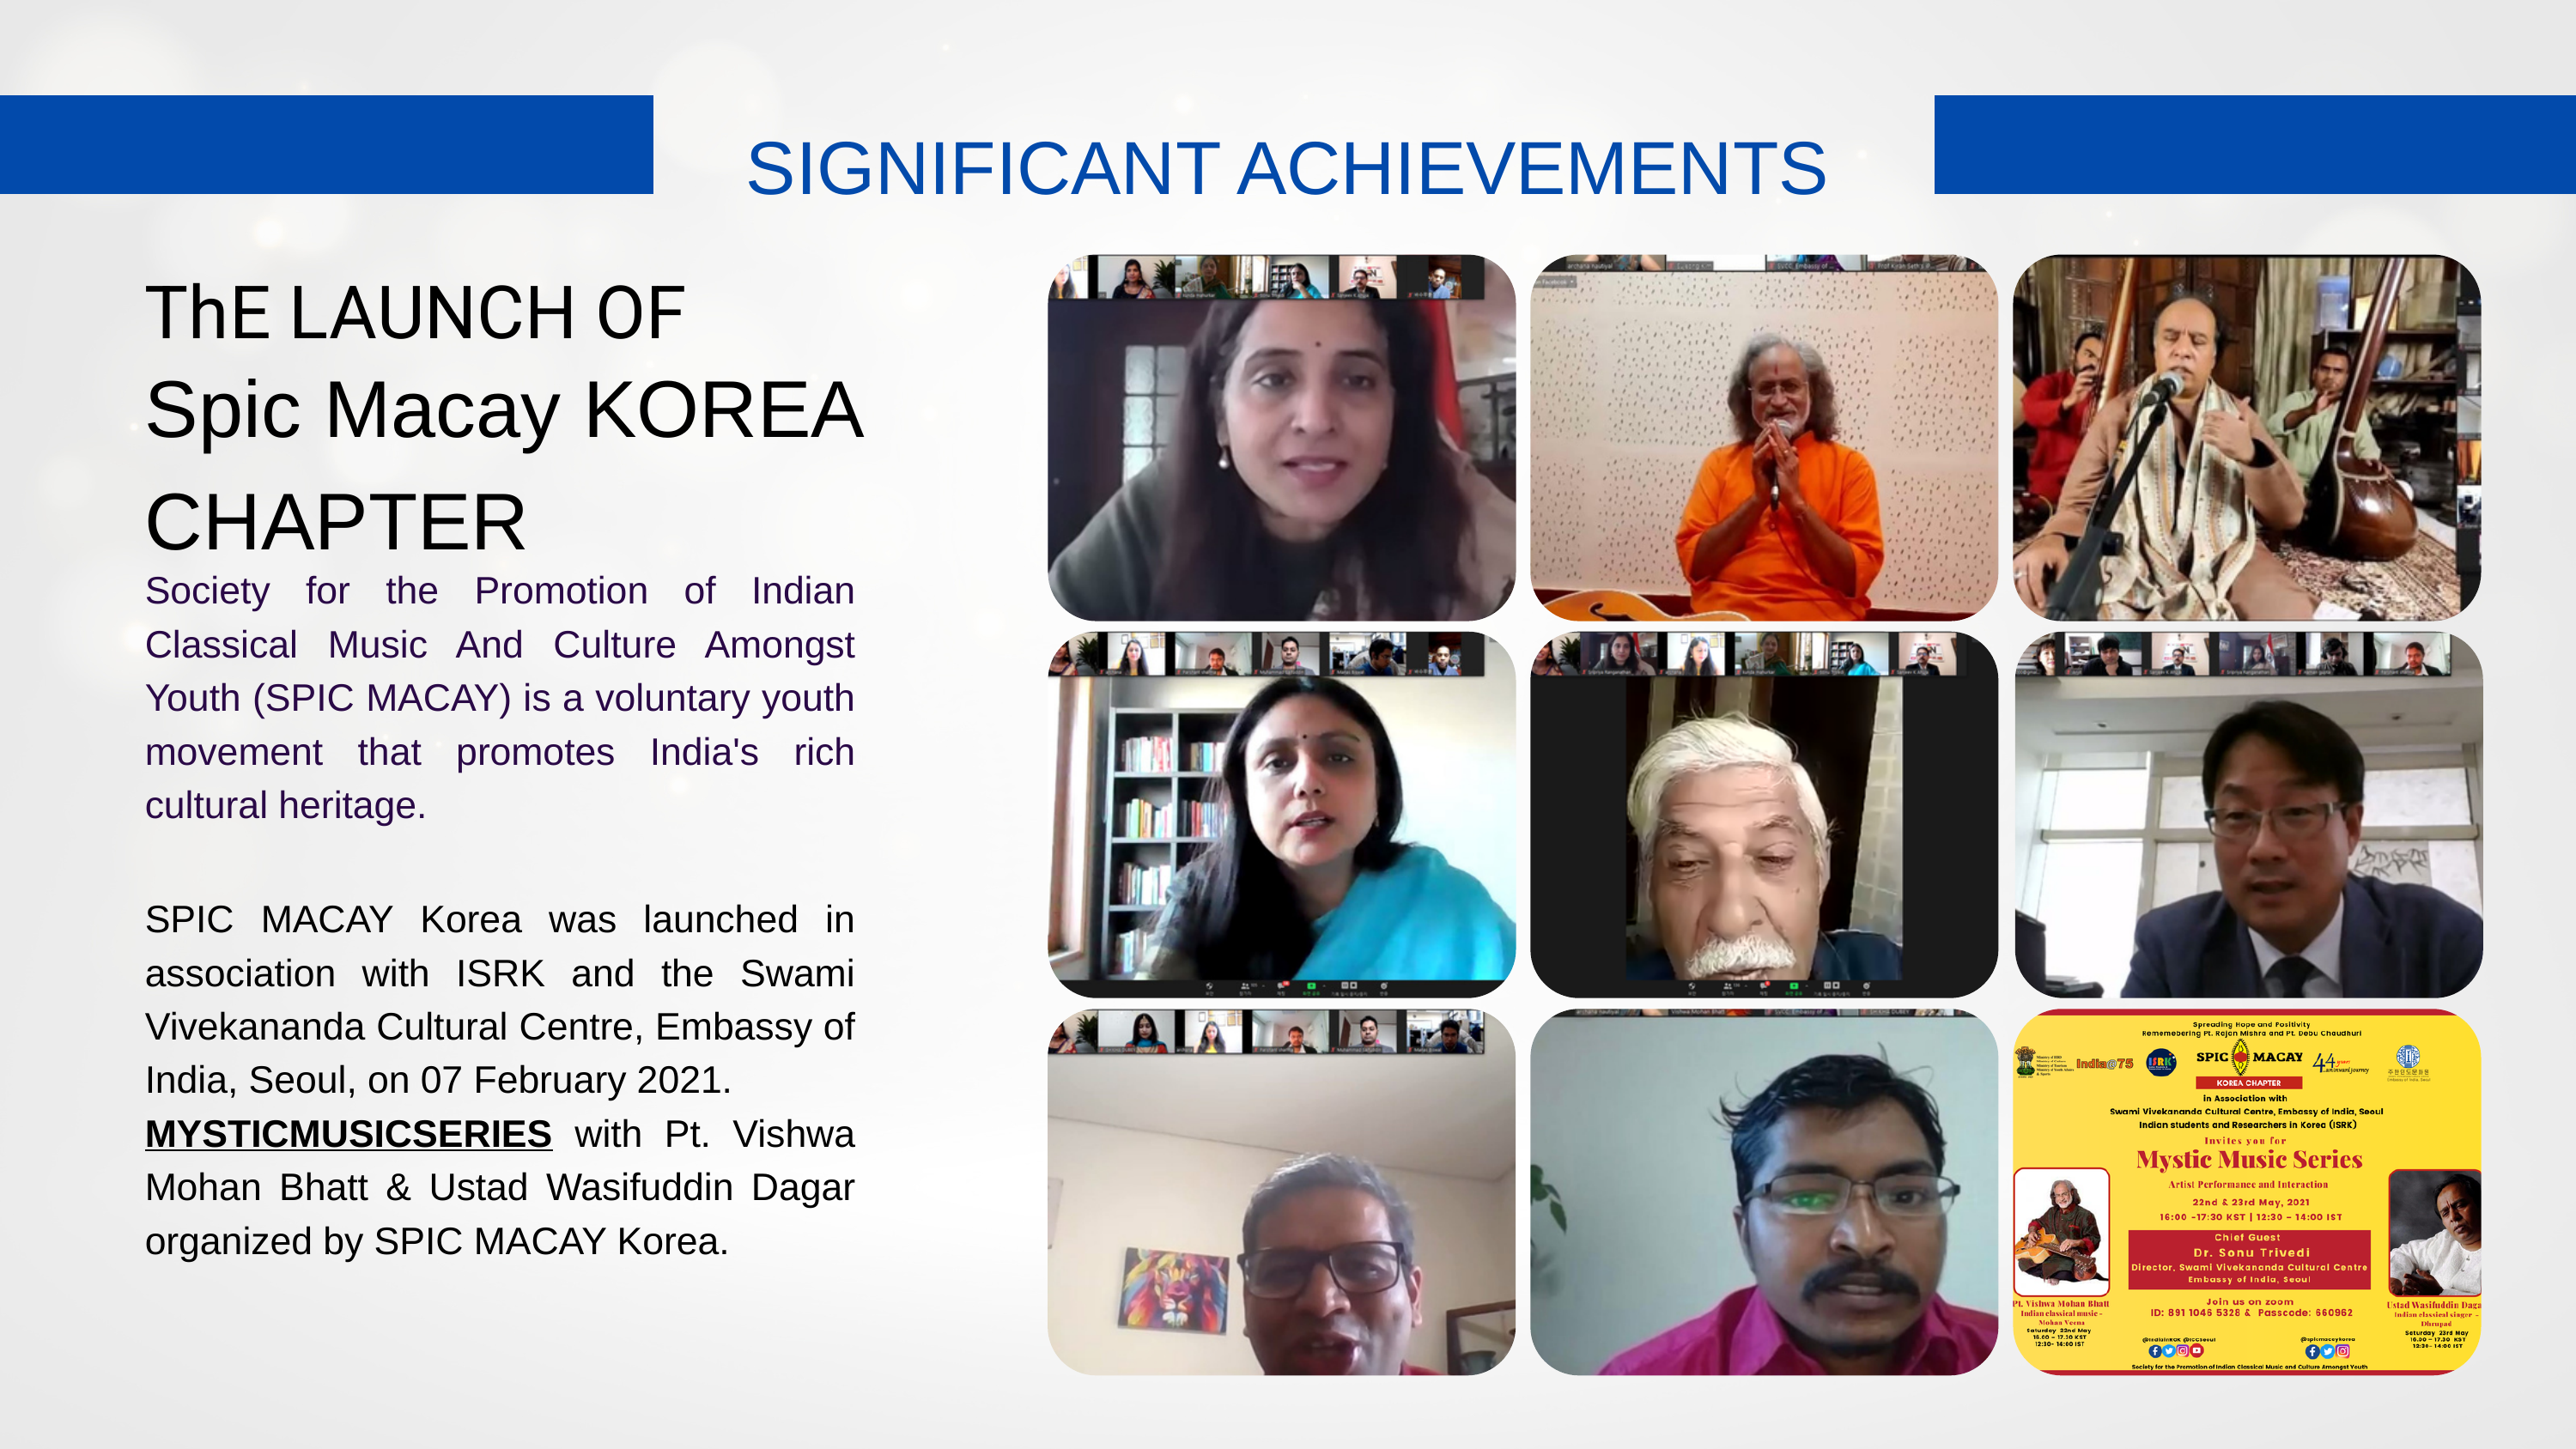

SIGNIFICANT ACHIEVEMENTS
ThE LAUNCH OF

Spic Macay KOREA CHAPTER
Society for the Promotion of Indian Classical Music And Culture Amongst Youth (SPIC MACAY) is a voluntary youth movement that promotes India's rich cultural heritage.

SPIC MACAY Korea was launched in association with ISRK and the Swami Vivekananda Cultural Centre, Embassy of India, Seoul, on 07 February 2021.
MYSTICMUSICSERIES with Pt. Vishwa Mohan Bhatt & Ustad Wasifuddin Dagar organized by SPIC MACAY Korea.